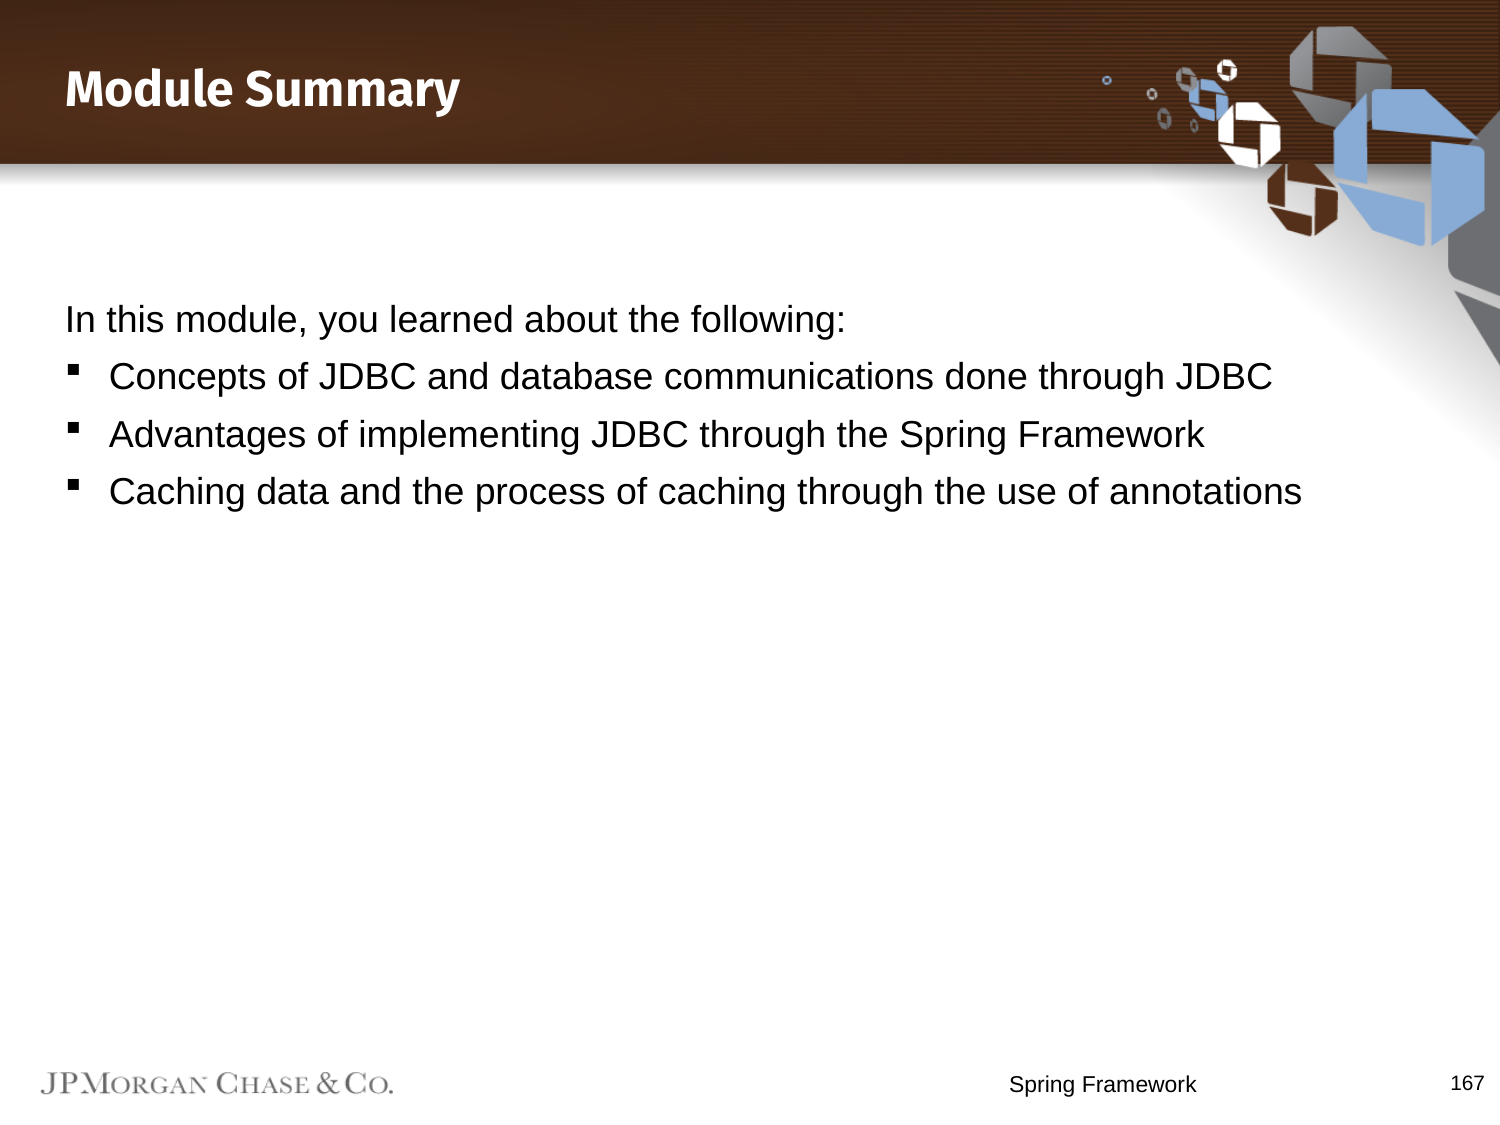

Module Summary

In this module, you learned about the following:
Concepts of JDBC and database communications done through JDBC
Advantages of implementing JDBC through the Spring Framework
Caching data and the process of caching through the use of annotations

Spring Framework
167